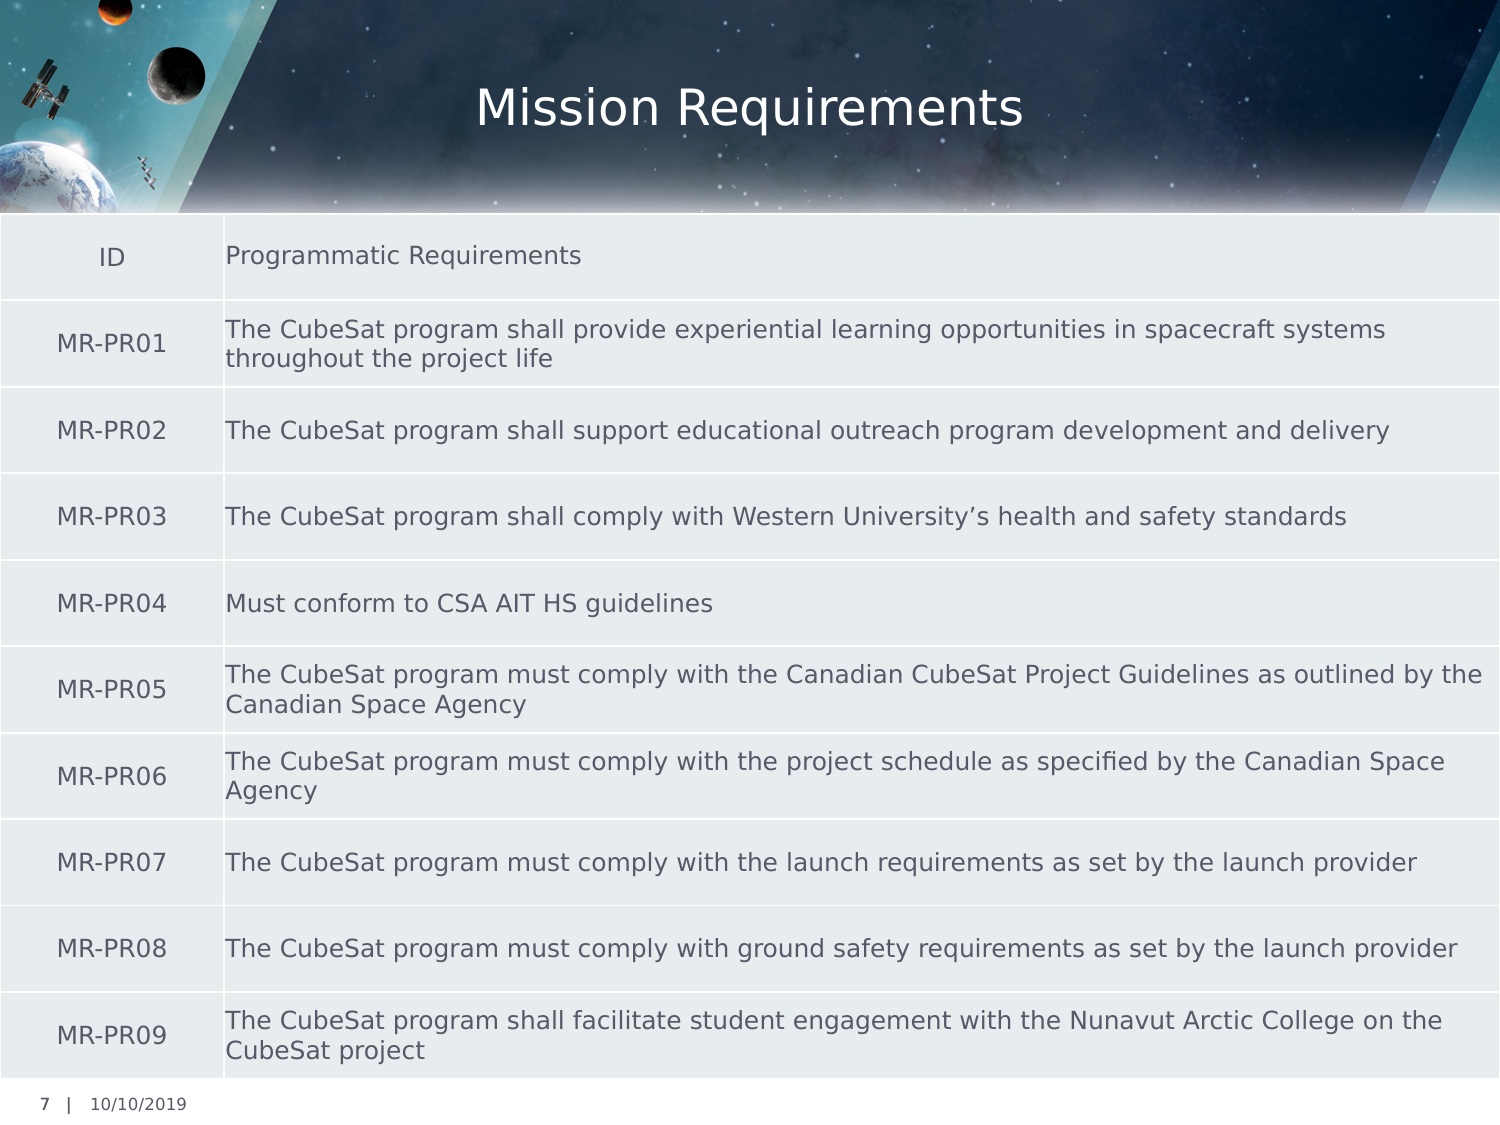

# Mission Requirements
| ID | Programmatic Requirements |
| --- | --- |
| MR-PR01 | The CubeSat program shall provide experiential learning opportunities in spacecraft systems throughout the project life |
| MR-PR02 | The CubeSat program shall support educational outreach program development and delivery |
| MR-PR03 | The CubeSat program shall comply with Western University’s health and safety standards |
| MR-PR04 | Must conform to CSA AIT HS guidelines |
| MR-PR05 | The CubeSat program must comply with the Canadian CubeSat Project Guidelines as outlined by the Canadian Space Agency |
| MR-PR06 | The CubeSat program must comply with the project schedule as specified by the Canadian Space Agency |
| MR-PR07 | The CubeSat program must comply with the launch requirements as set by the launch provider |
| MR-PR08 | The CubeSat program must comply with ground safety requirements as set by the launch provider |
| MR-PR09 | The CubeSat program shall facilitate student engagement with the Nunavut Arctic College on the CubeSat project |
7   |